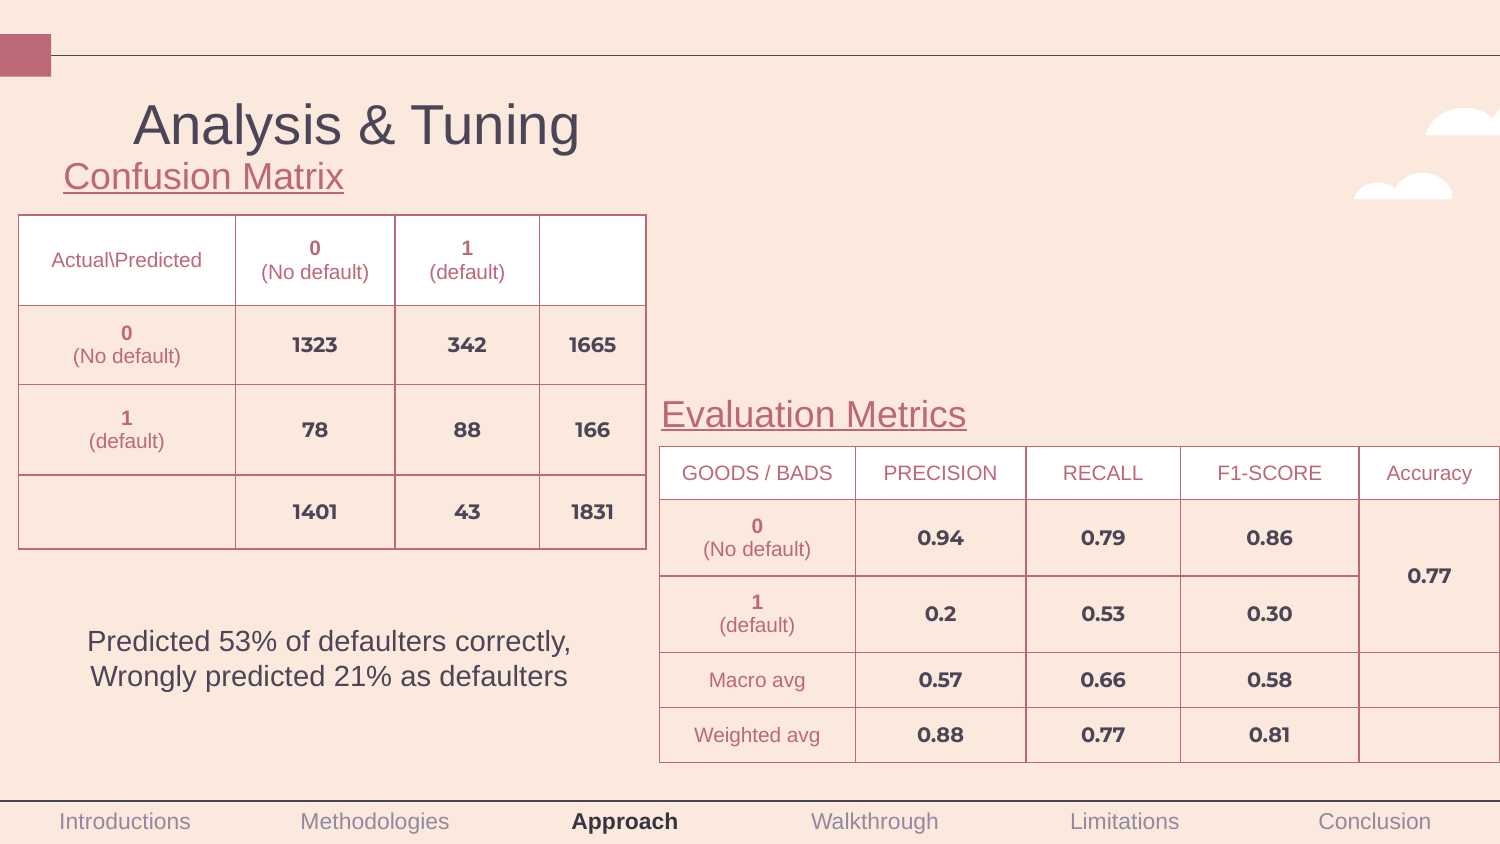

# Analysis & Tuning
Confusion Matrix
| Actual\Predicted | 0 (No default) | 1 (default) |  |
| --- | --- | --- | --- |
| 0 (No default) | 1323 | 342 | 1665 |
| 1 (default) | 78 | 88 | 166 |
|  | 1401 | 43 | 1831 |
Evaluation Metrics
| GOODS / BADS | PRECISION | RECALL | F1-SCORE | Accuracy |
| --- | --- | --- | --- | --- |
| 0 (No default) | 0.94 | 0.79 | 0.86 | 0.77 |
| 1 (default) | 0.2 | 0.53 | 0.30 |  |
| Macro avg | 0.57 | 0.66 | 0.58 |  |
| Weighted avg | 0.88 | 0.77 | 0.81 |  |
Predicted 53% of defaulters correctly,
Wrongly predicted 21% as defaulters